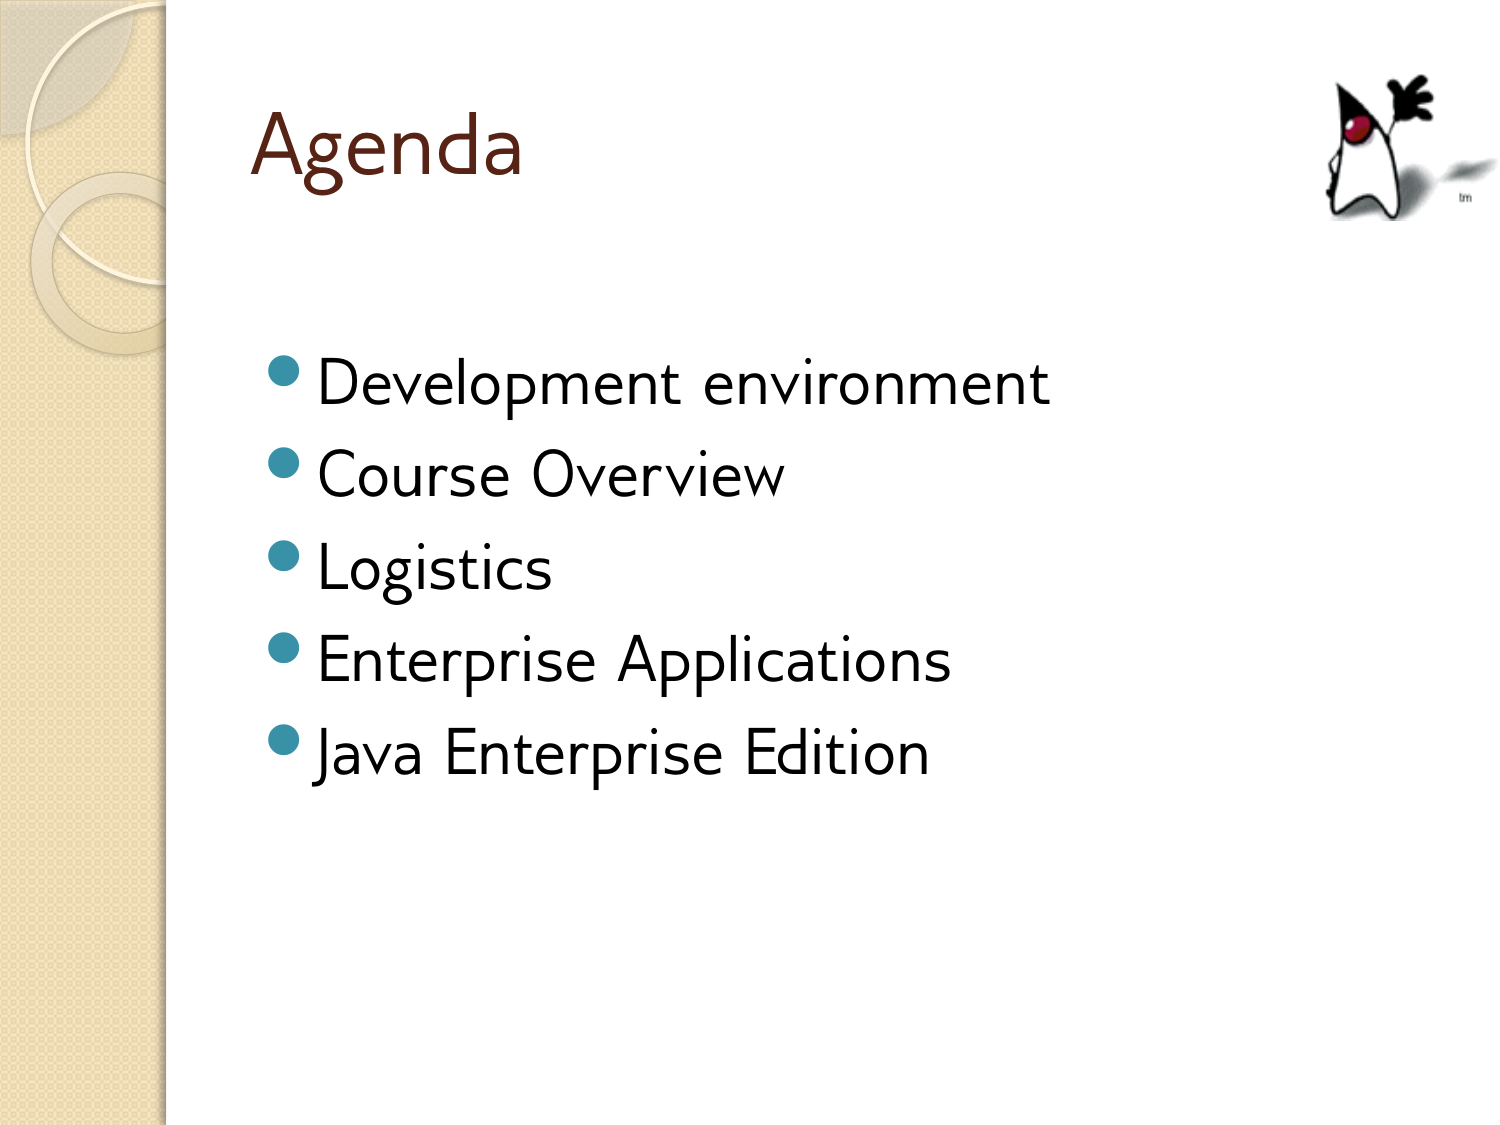

# Agenda

Development environment
Course Overview
Logistics
Enterprise Applications
Java Enterprise Edition